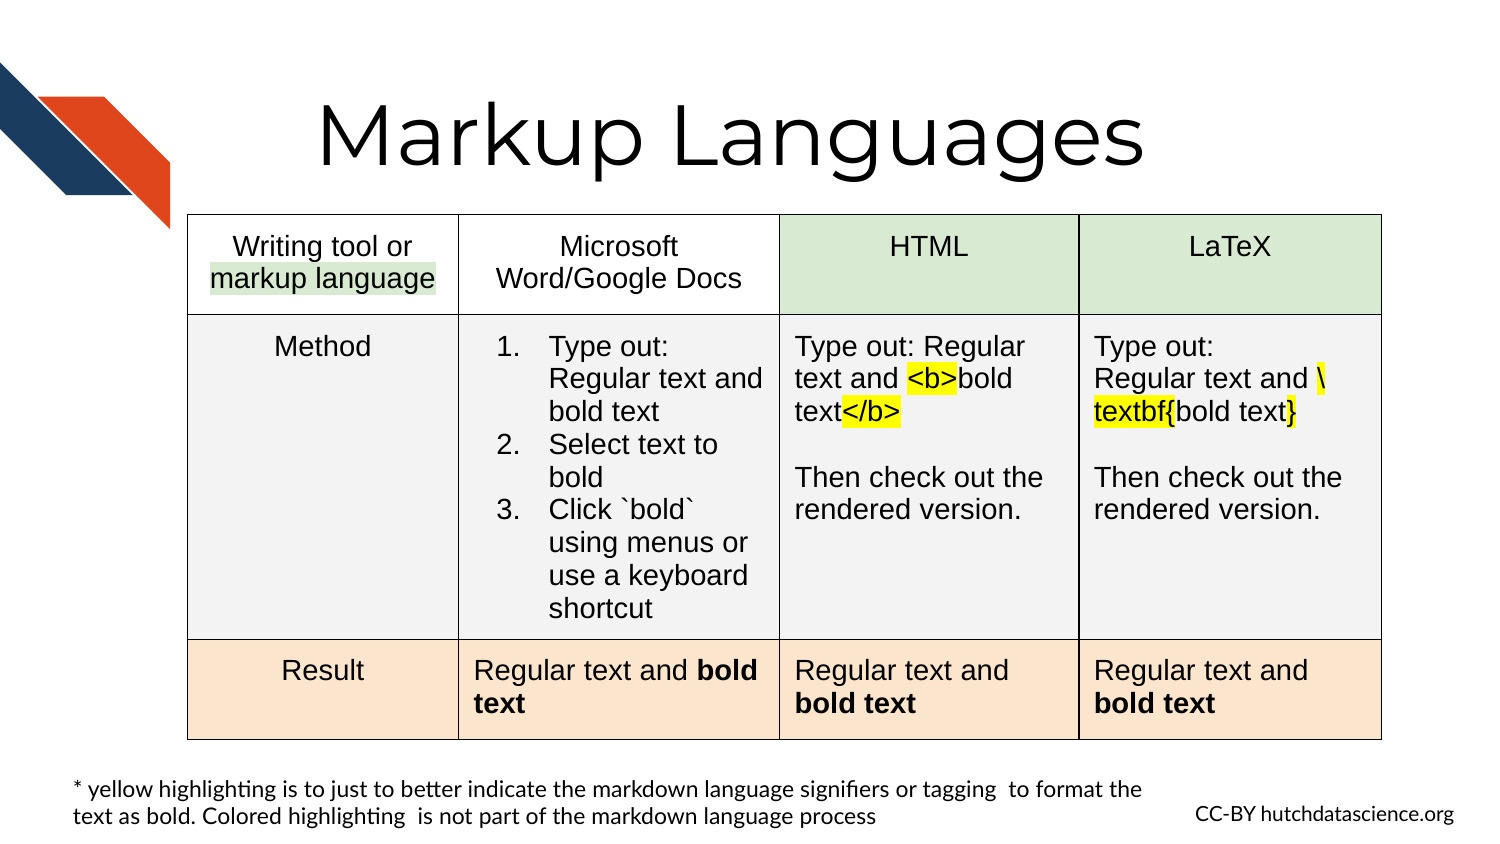

# Markup Languages
| Writing tool or markup language | Microsoft Word/Google Docs | HTML | LaTeX |
| --- | --- | --- | --- |
| Method | Type out: Regular text and bold text Select text to bold Click `bold` using menus or use a keyboard shortcut | Type out: Regular text and <b>bold text</b> Then check out the rendered version. | Type out: Regular text and \textbf{bold text} Then check out the rendered version. |
| Result | Regular text and bold text | Regular text and bold text | Regular text and bold text |
* yellow highlighting is to just to better indicate the markdown language signifiers or tagging  to format the text as bold. Colored highlighting  is not part of the markdown language process